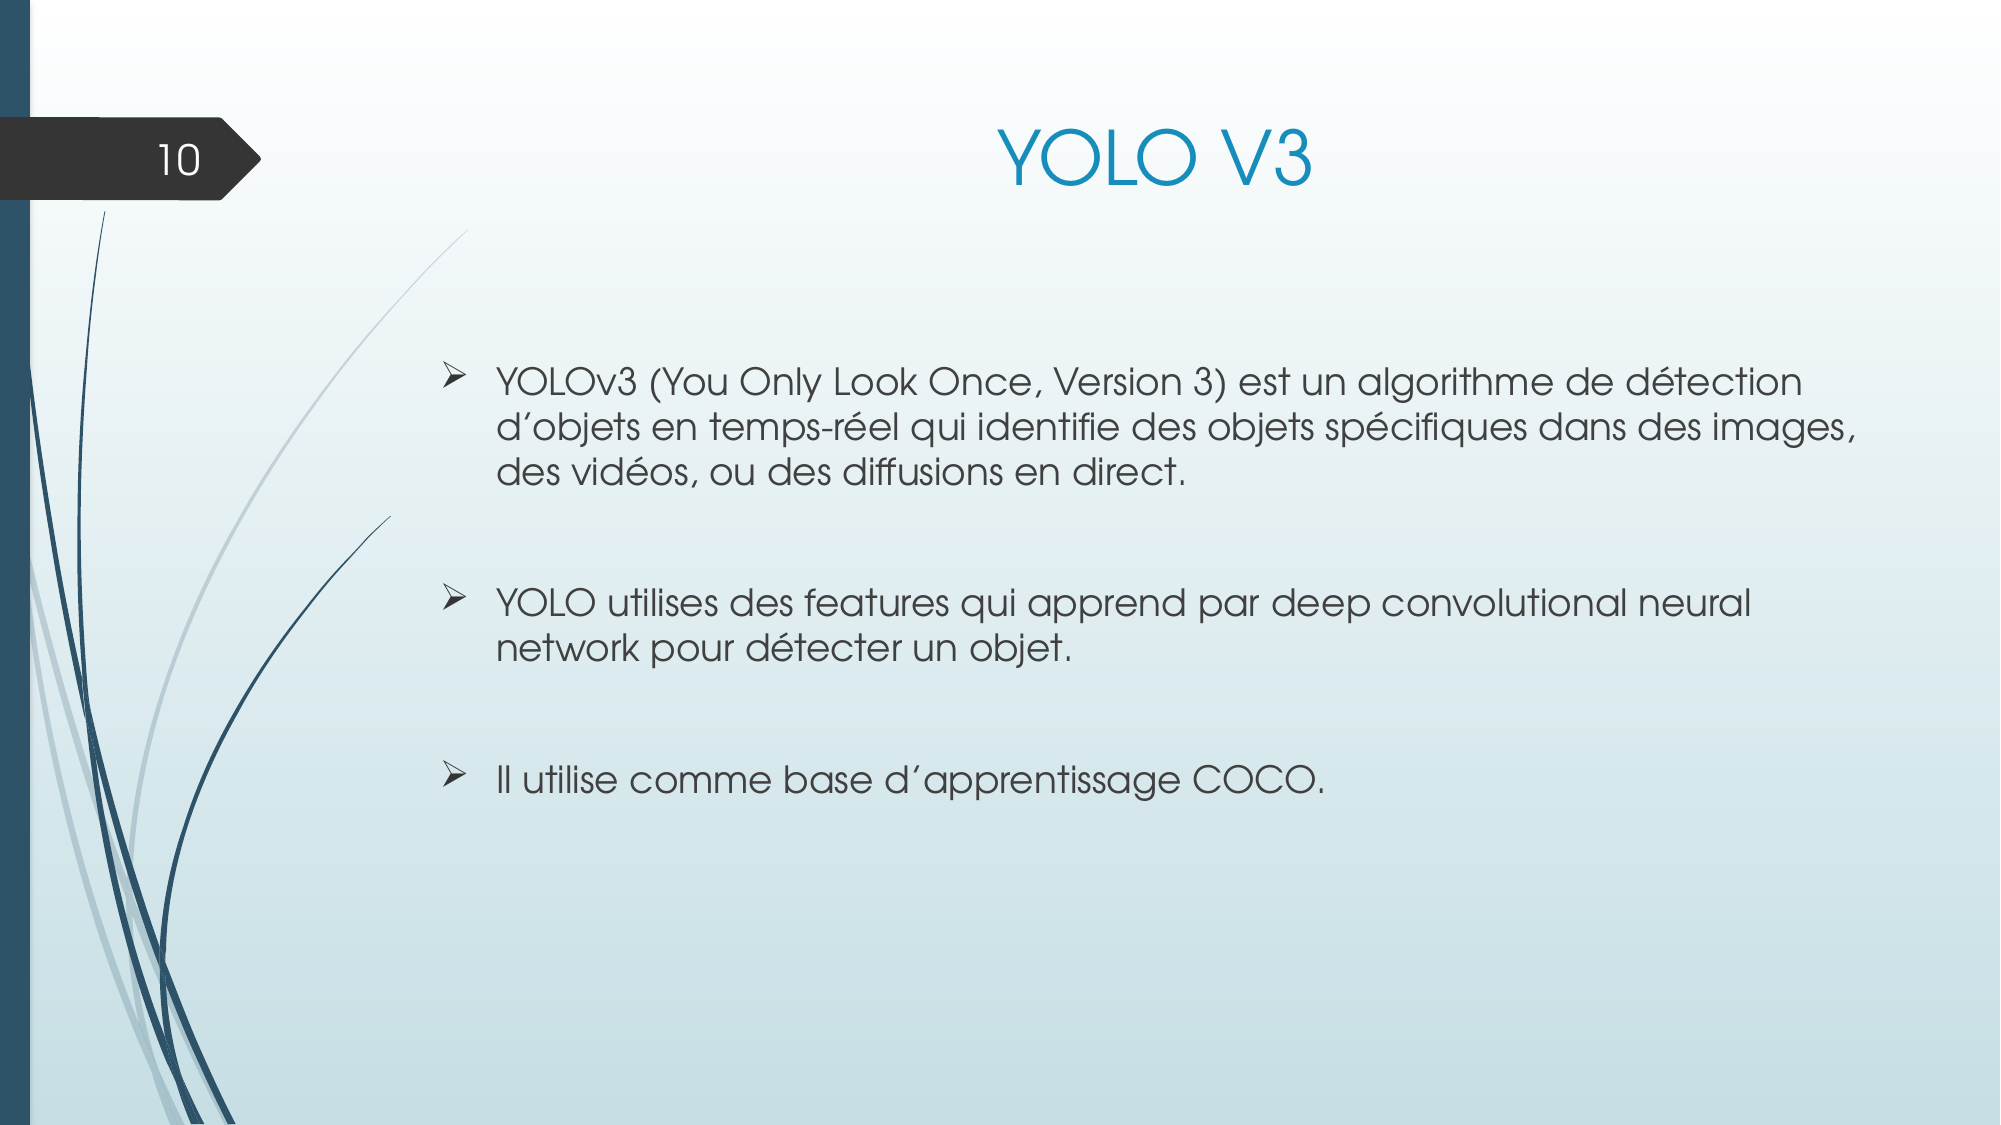

# YOLO V3
10
YOLOv3 (You Only Look Once, Version 3) est un algorithme de détection d’objets en temps-réel qui identifie des objets spécifiques dans des images, des vidéos, ou des diffusions en direct.

YOLO utilises des features qui apprend par deep convolutional neural network pour détecter un objet.

Il utilise comme base d’apprentissage COCO.